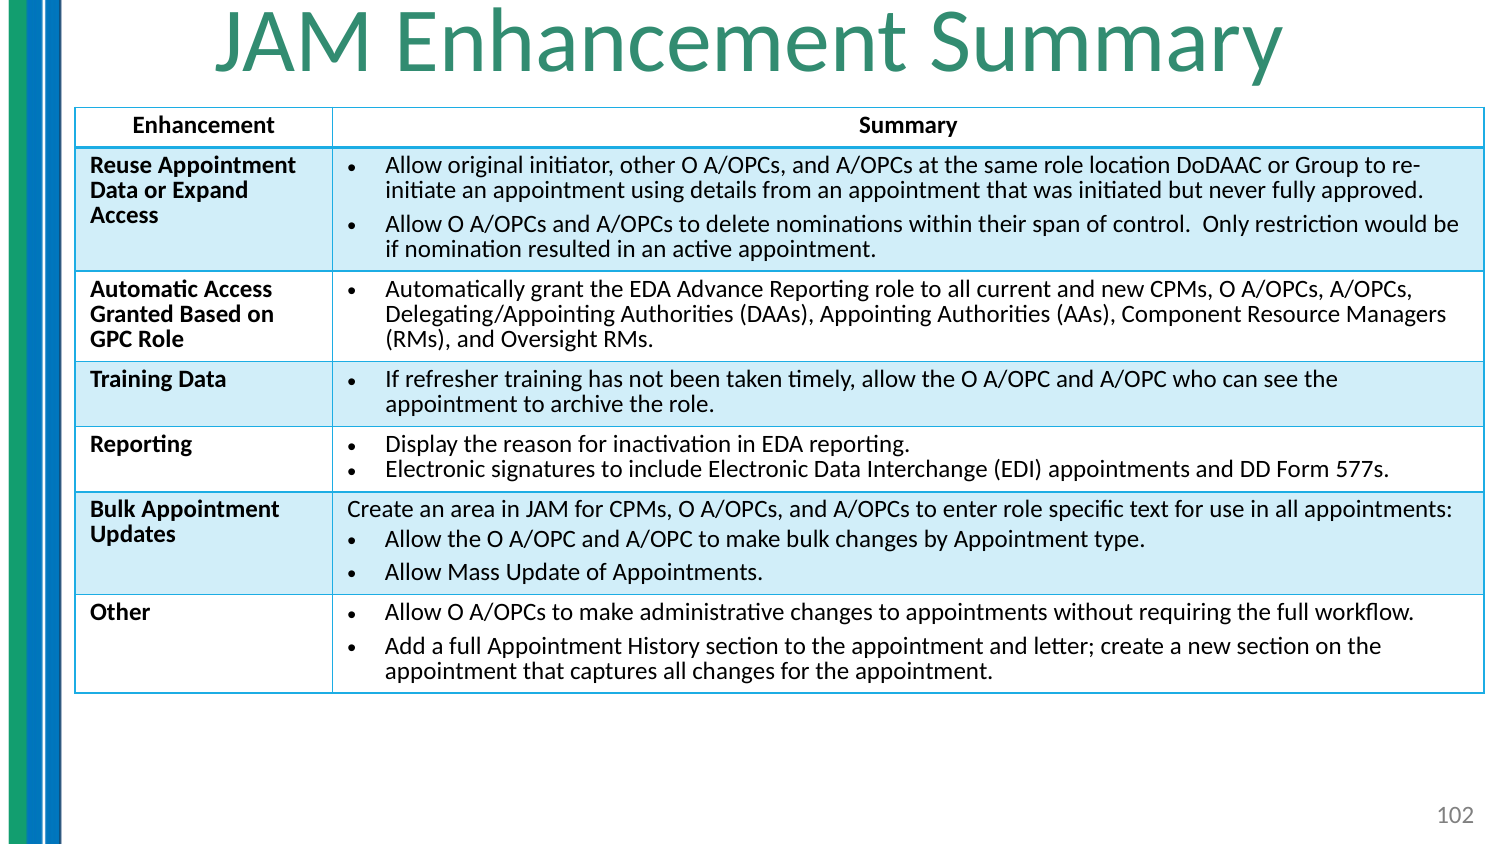

# JAM Enhancement Summary
| Enhancement | Summary |
| --- | --- |
| Reuse Appointment Data or Expand Access | Allow original initiator, other O A/OPCs, and A/OPCs at the same role location DoDAAC or Group to re-initiate an appointment using details from an appointment that was initiated but never fully approved. Allow O A/OPCs and A/OPCs to delete nominations within their span of control. Only restriction would be if nomination resulted in an active appointment. |
| Automatic Access Granted Based on GPC Role | Automatically grant the EDA Advance Reporting role to all current and new CPMs, O A/OPCs, A/OPCs, Delegating/Appointing Authorities (DAAs), Appointing Authorities (AAs), Component Resource Managers (RMs), and Oversight RMs. |
| Training Data | If refresher training has not been taken timely, allow the O A/OPC and A/OPC who can see the appointment to archive the role. |
| Reporting | Display the reason for inactivation in EDA reporting. Electronic signatures to include Electronic Data Interchange (EDI) appointments and DD Form 577s. |
| Bulk Appointment Updates | Create an area in JAM for CPMs, O A/OPCs, and A/OPCs to enter role specific text for use in all appointments: Allow the O A/OPC and A/OPC to make bulk changes by Appointment type. Allow Mass Update of Appointments. |
| Other | Allow O A/OPCs to make administrative changes to appointments without requiring the full workflow. Add a full Appointment History section to the appointment and letter; create a new section on the appointment that captures all changes for the appointment. |